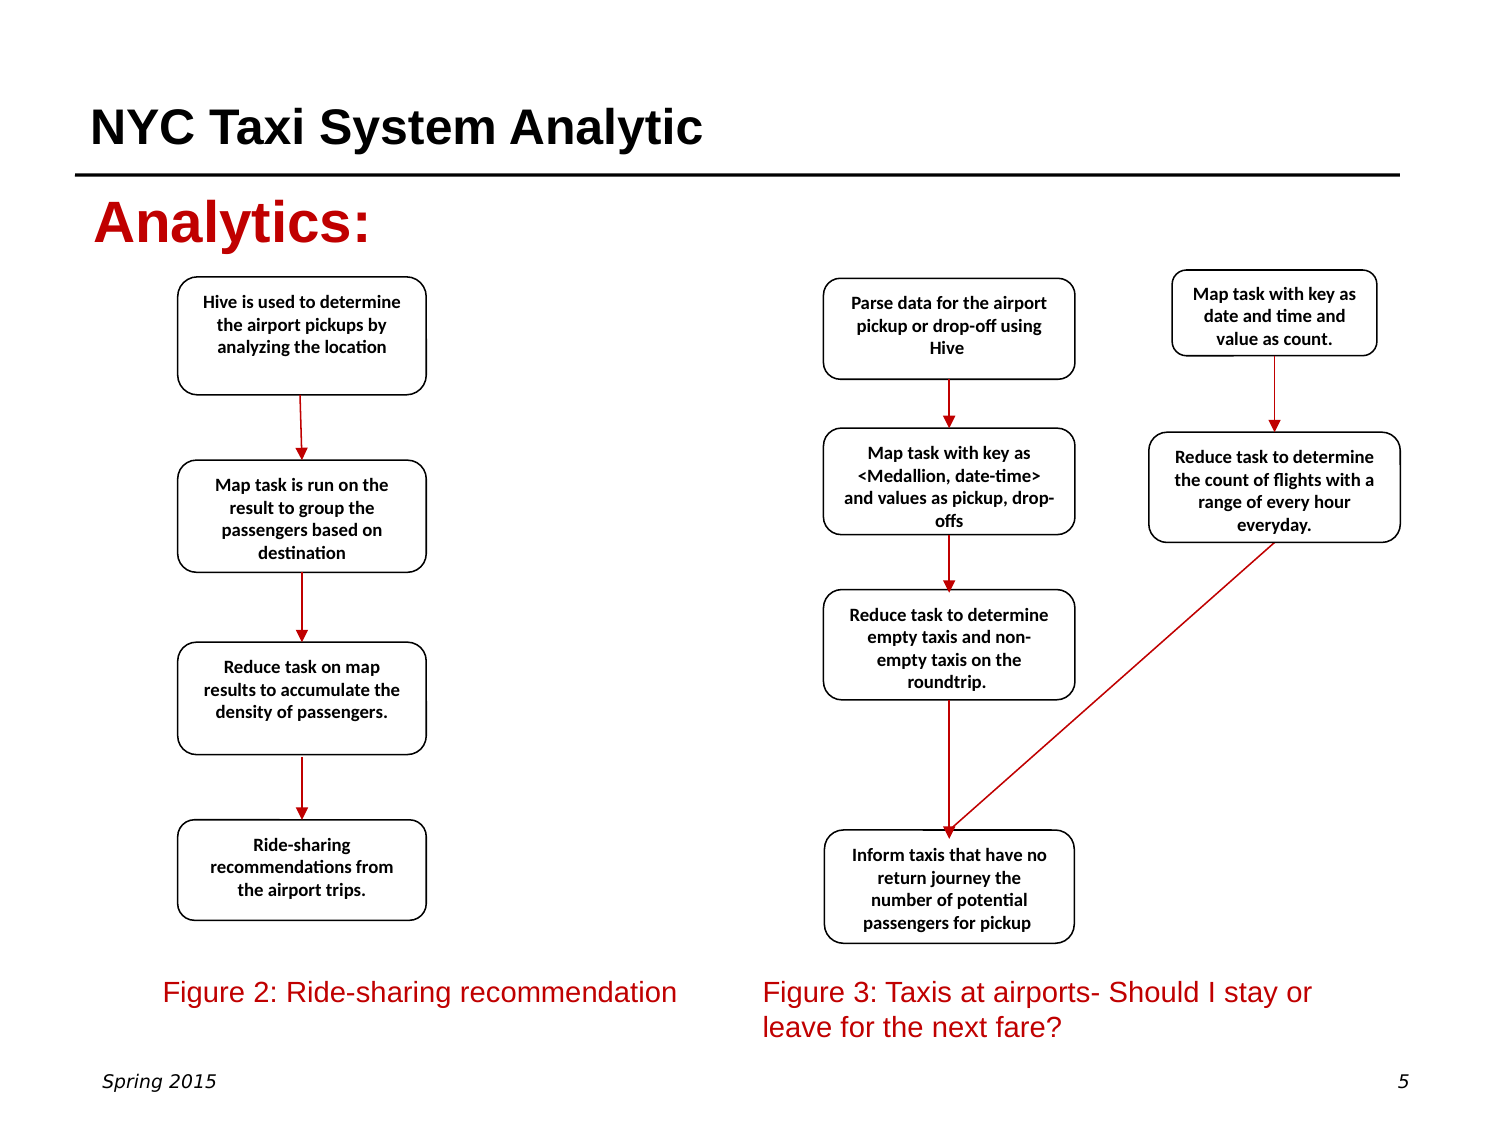

# NYC Taxi System Analytic
Analytics:
Map task with key as date and time and value as count.
Hive is used to determine the airport pickups by analyzing the location
Parse data for the airport pickup or drop-off using Hive
Map task with key as <Medallion, date-time> and values as pickup, drop-offs
Reduce task to determine the count of flights with a range of every hour everyday.
Map task is run on the result to group the passengers based on destination

Reduce task to determine empty taxis and non-empty taxis on the roundtrip.
Reduce task on map results to accumulate the density of passengers.
Ride-sharing recommendations from the airport trips.
Inform taxis that have no return journey the number of potential passengers for pickup
Figure 2: Ride-sharing recommendation	Figure 3: Taxis at airports- Should I stay or 				leave for the next fare?

5